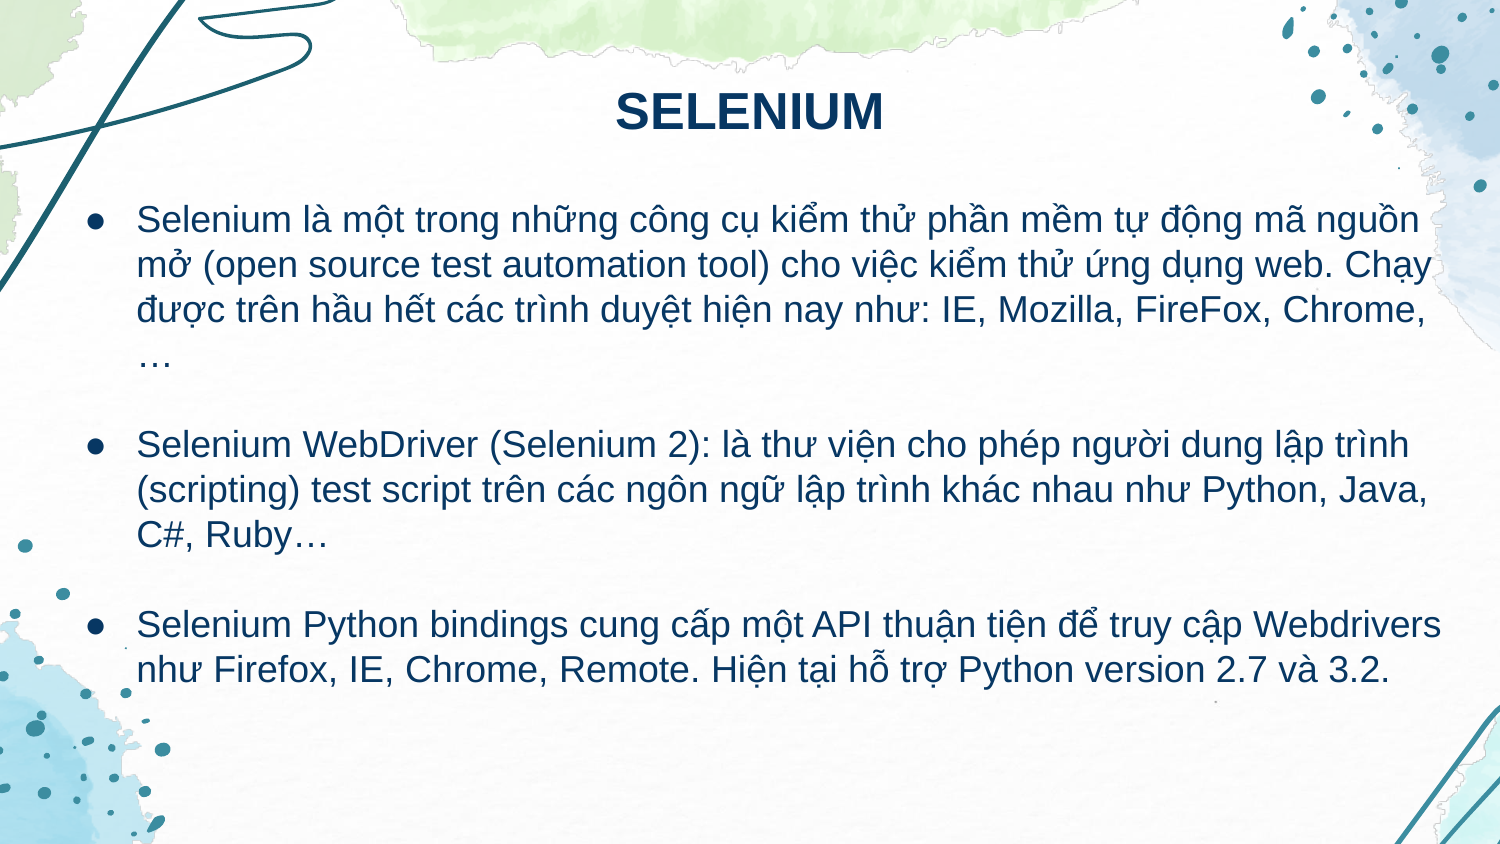

# SELENIUM
Selenium là một trong những công cụ kiểm thử phần mềm tự động mã nguồn mở (open source test automation tool) cho việc kiểm thử ứng dụng web. Chạy được trên hầu hết các trình duyệt hiện nay như: IE, Mozilla, FireFox, Chrome,…

Selenium WebDriver (Selenium 2): là thư viện cho phép người dung lập trình (scripting) test script trên các ngôn ngữ lập trình khác nhau như Python, Java, C#, Ruby…

Selenium Python bindings cung cấp một API thuận tiện để truy cập Webdrivers như Firefox, IE, Chrome, Remote. Hiện tại hỗ trợ Python version 2.7 và 3.2.